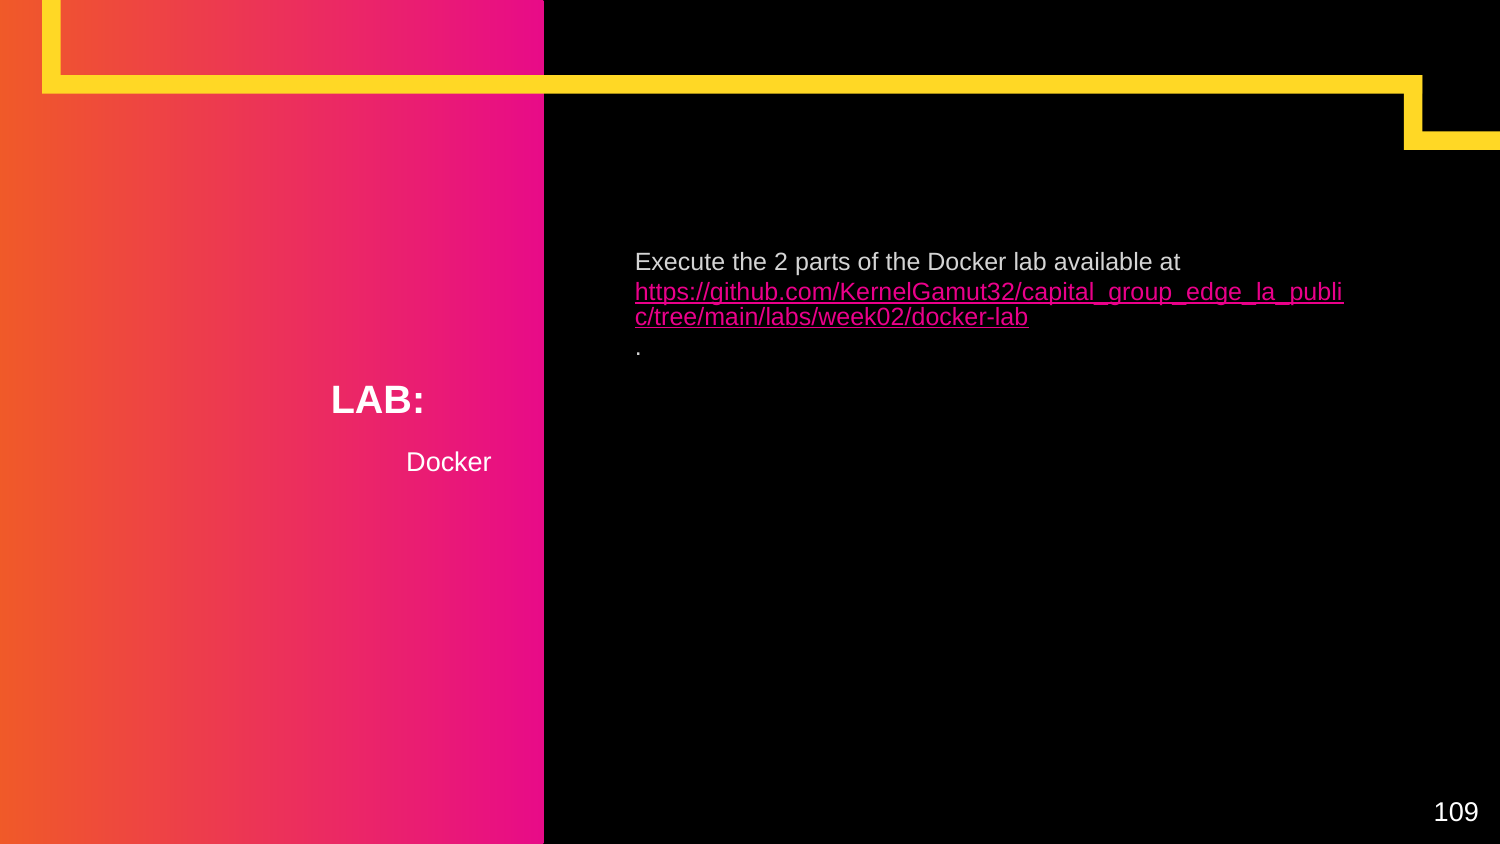

Execute the 2 parts of the Docker lab available at https://github.com/KernelGamut32/capital_group_edge_la_public/tree/main/labs/week02/docker-lab.
# LAB:
                               Docker
109